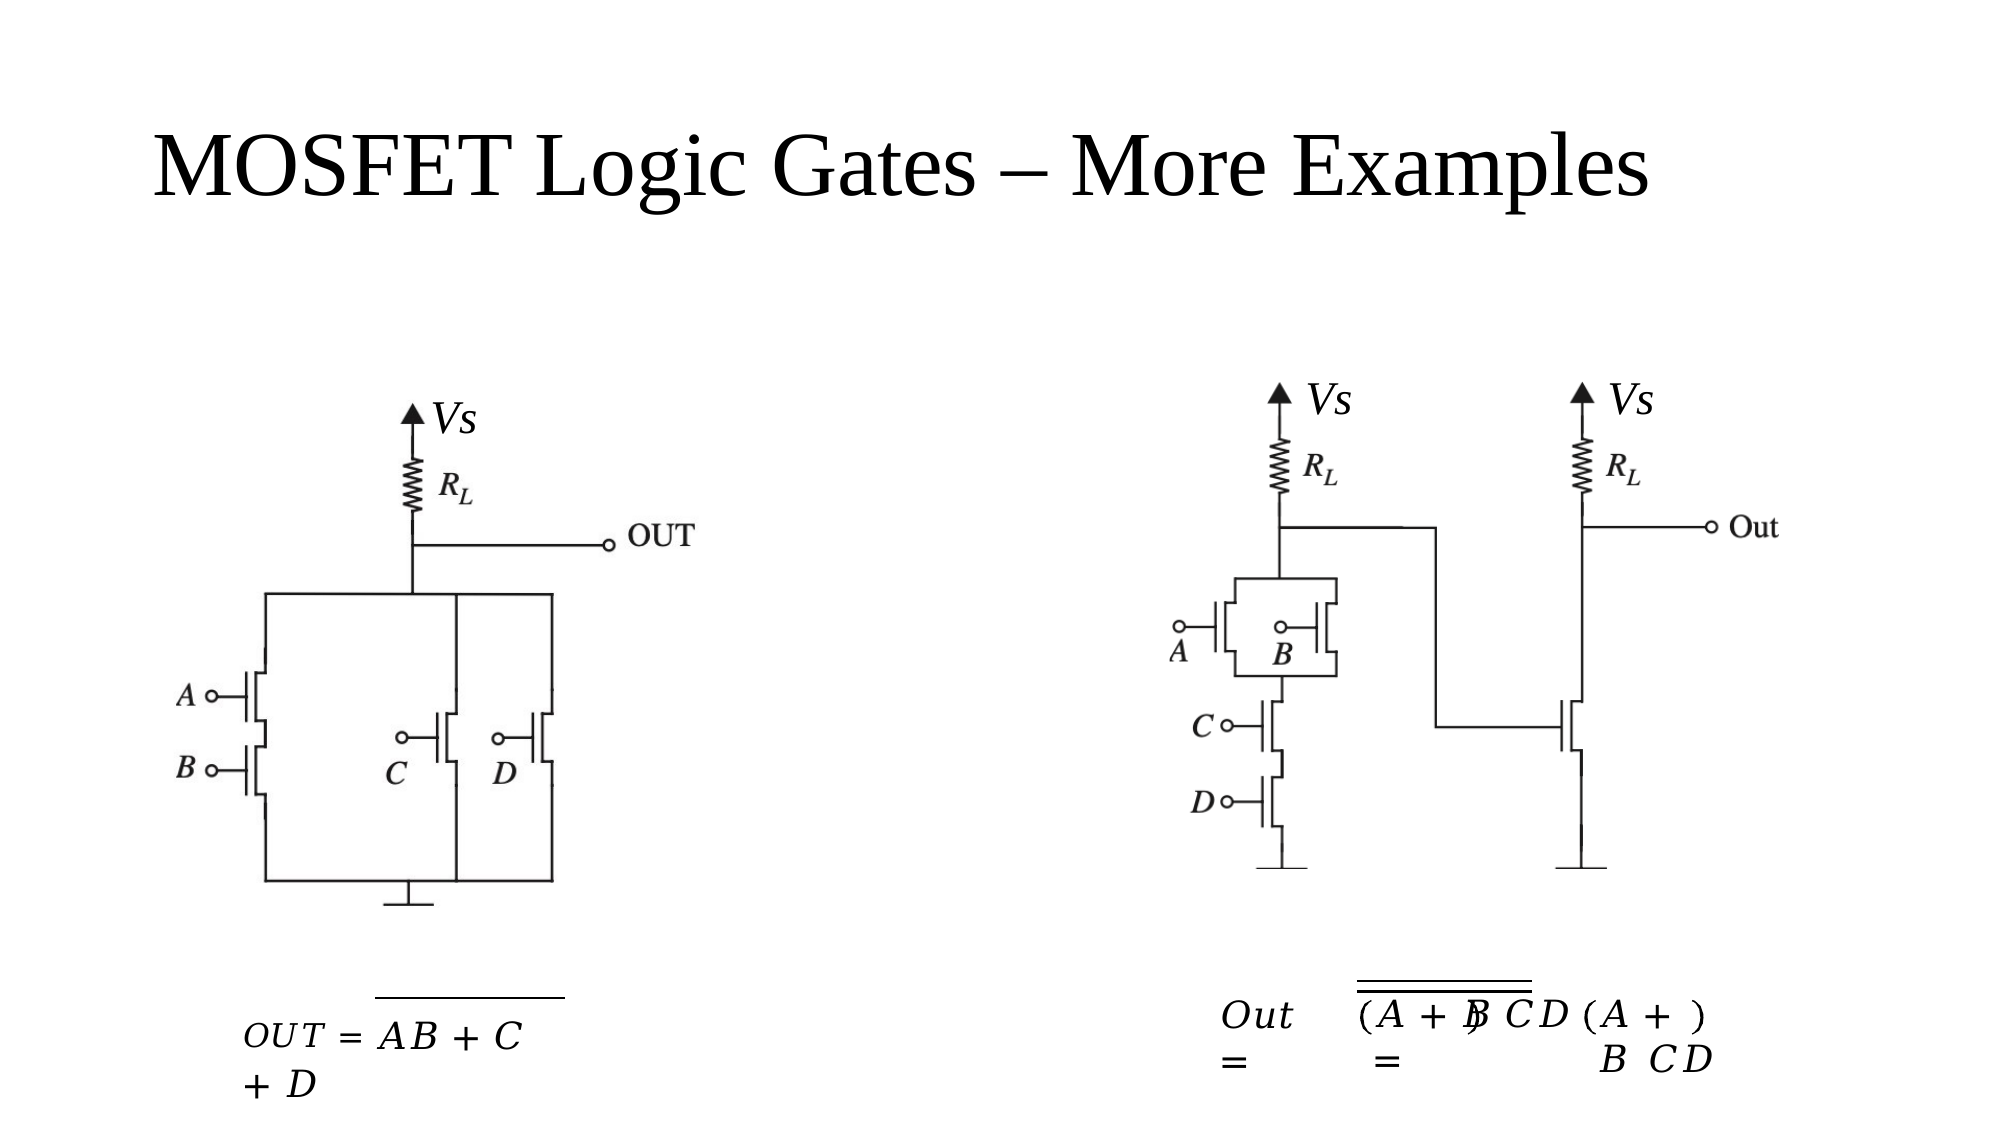

# MOSFET Logic Gates – More Examples
Vs
Vs

Vs

𝐴 + 𝐵 𝐶𝐷 =
𝐴 + 𝐵 𝐶𝐷
𝑂𝑢𝑡 =
𝑂𝑈𝑇 = 𝐴𝐵 + 𝐶 + 𝐷